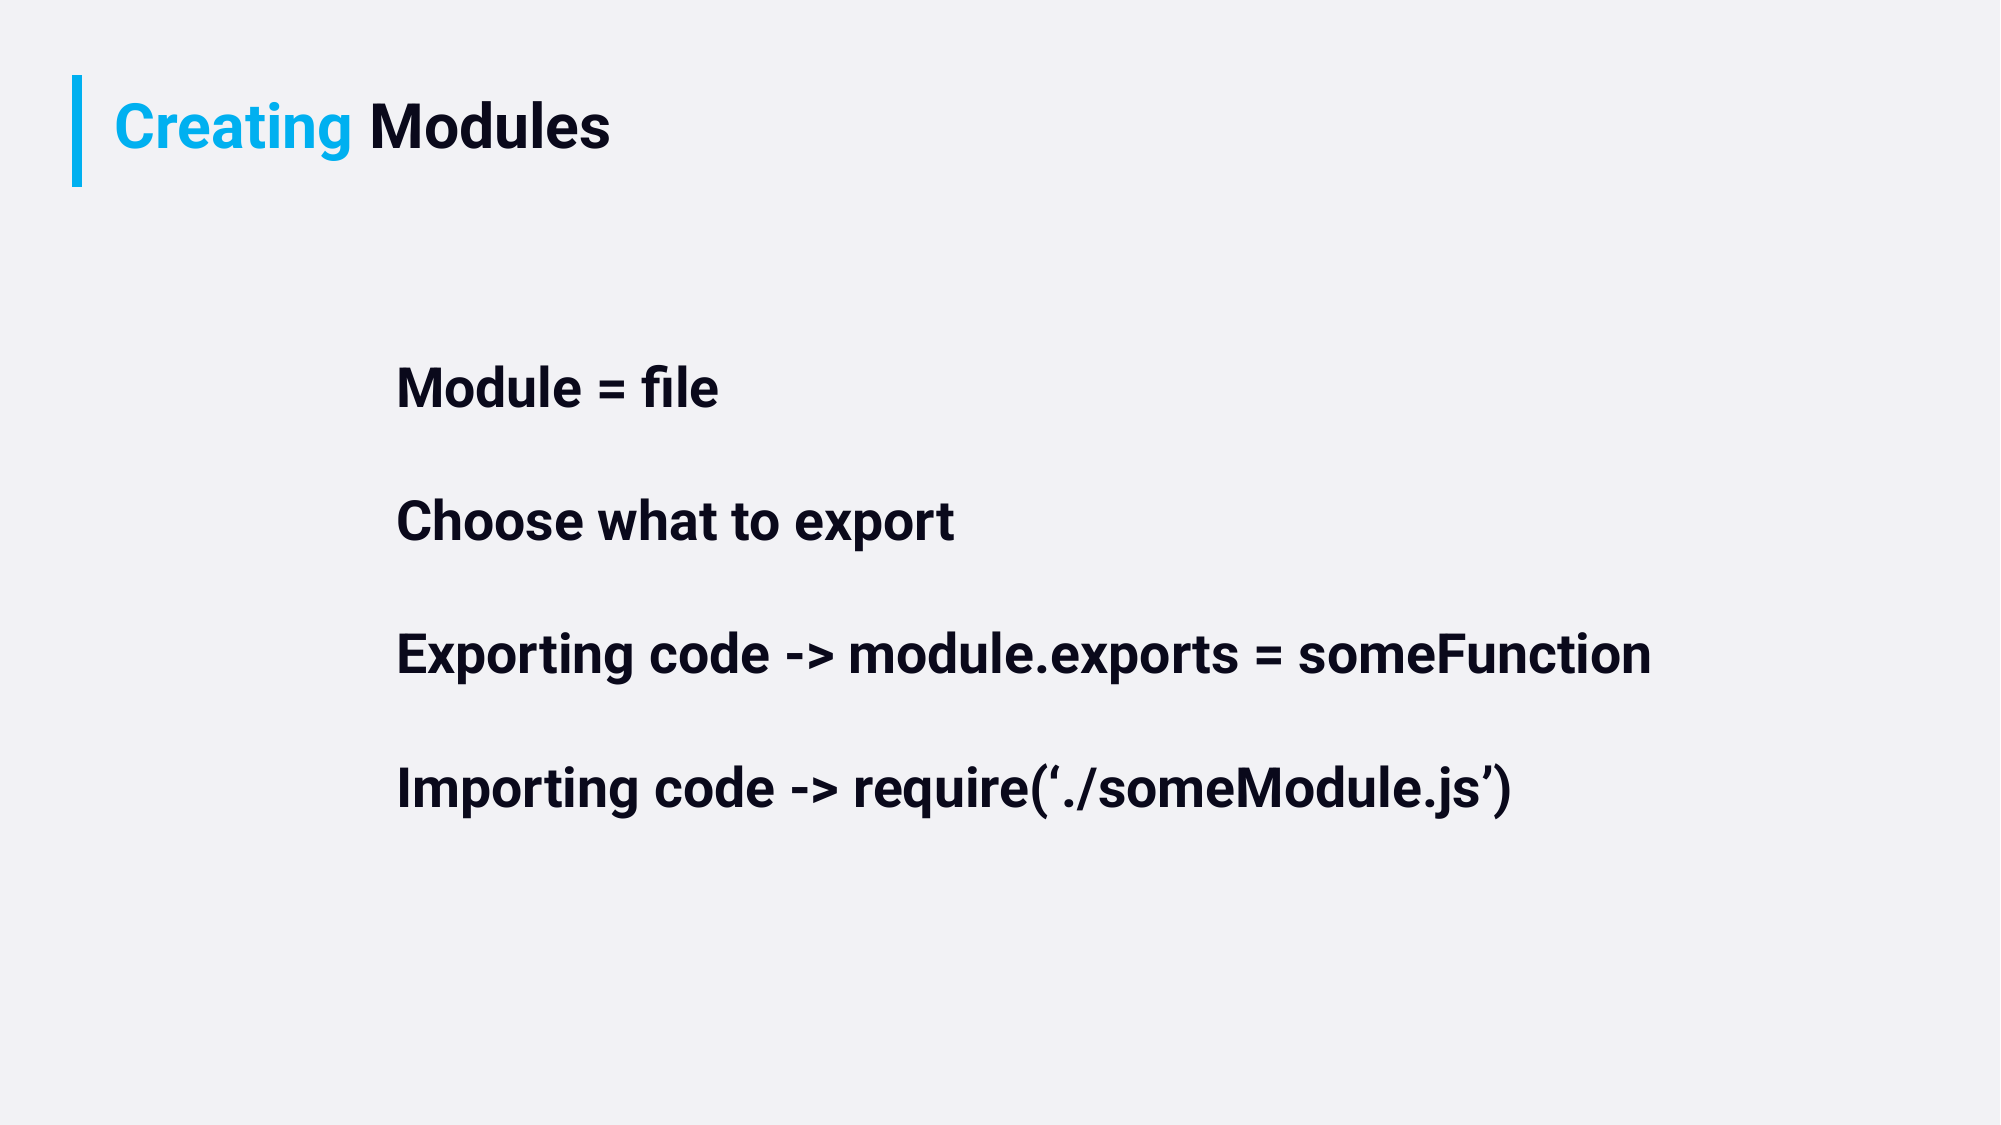

# Creating Modules
Module = file

Choose what to export

Exporting code -> module.exports = someFunction

Importing code -> require(‘./someModule.js’)